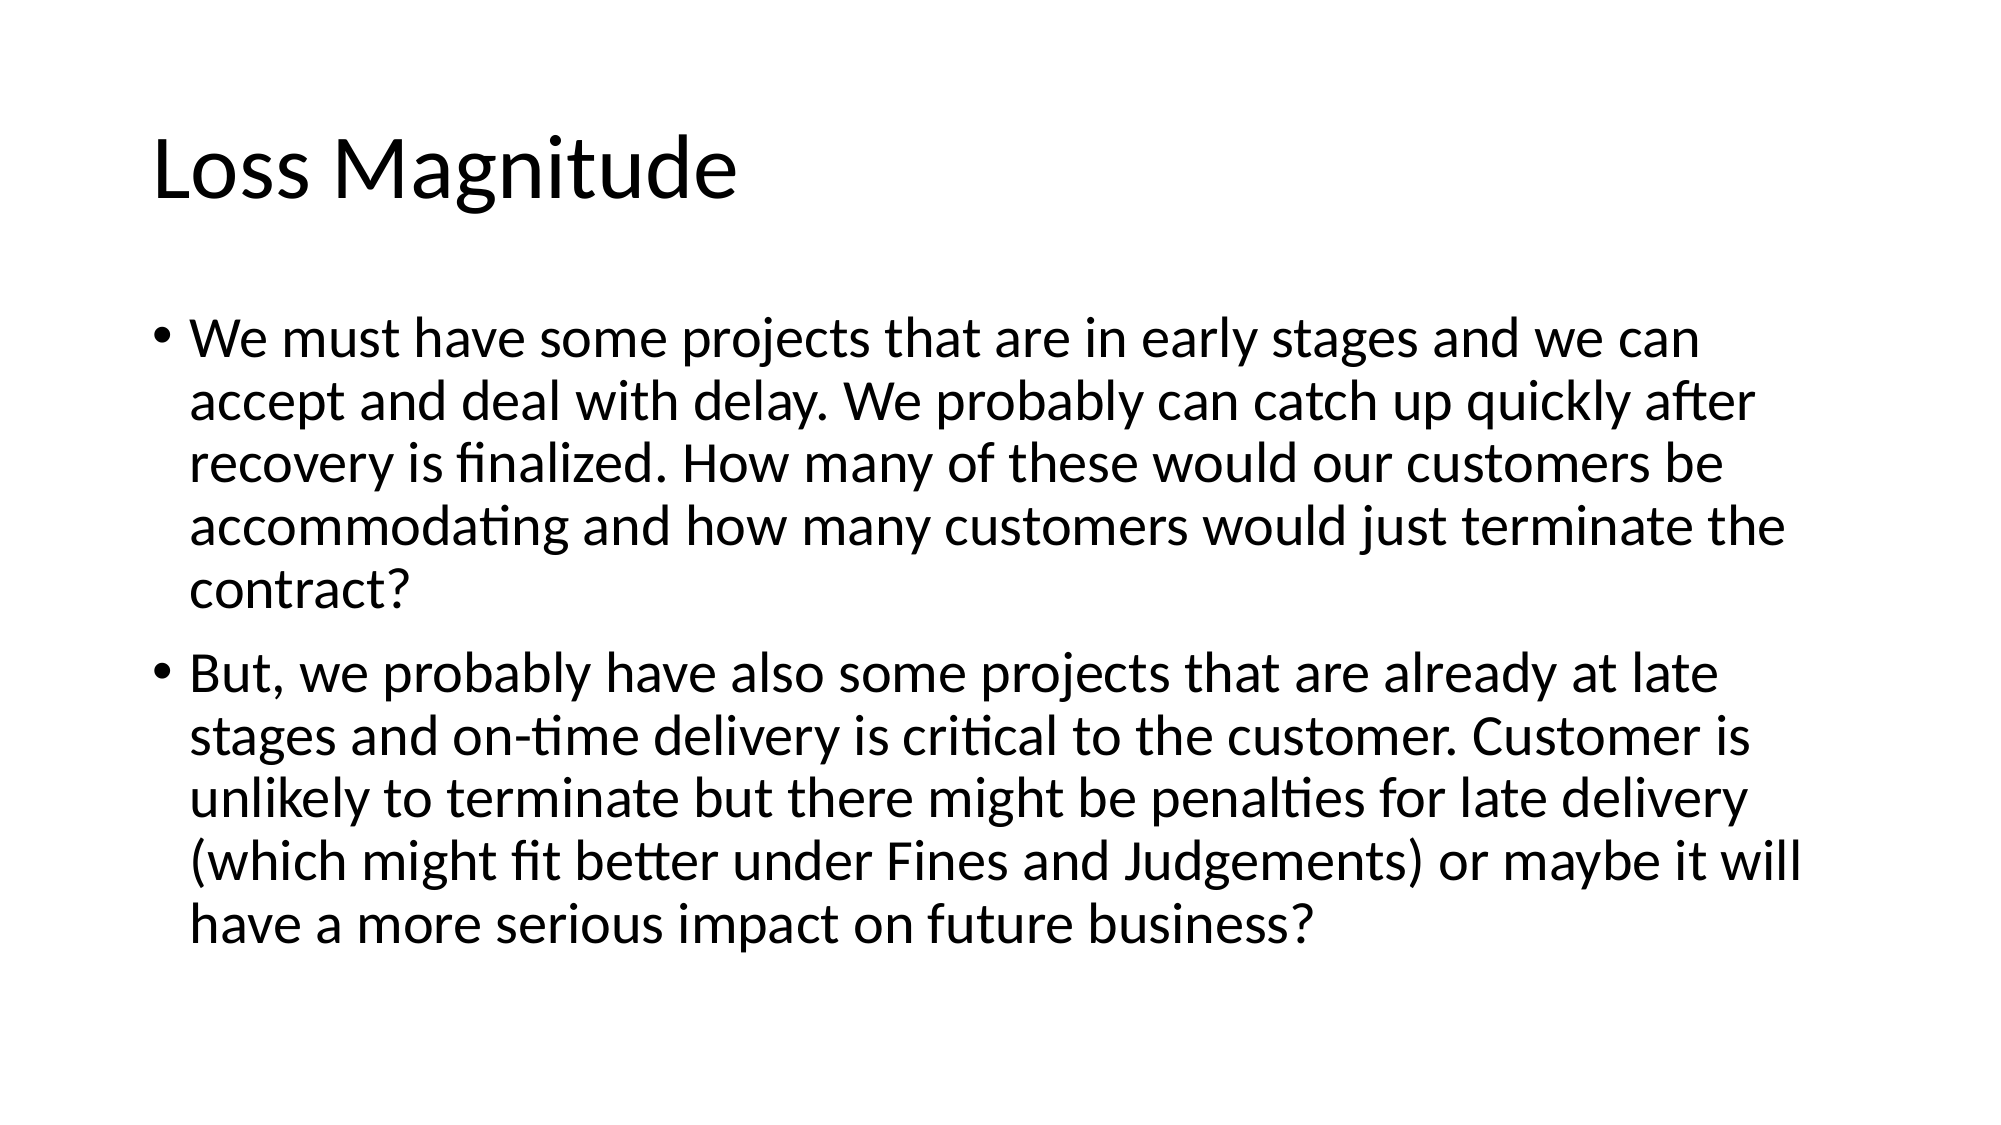

# Loss Magnitude
We must have some projects that are in early stages and we can accept and deal with delay. We probably can catch up quickly after recovery is finalized. How many of these would our customers be accommodating and how many customers would just terminate the contract?
But, we probably have also some projects that are already at late stages and on-time delivery is critical to the customer. Customer is unlikely to terminate but there might be penalties for late delivery (which might fit better under Fines and Judgements) or maybe it will have a more serious impact on future business?